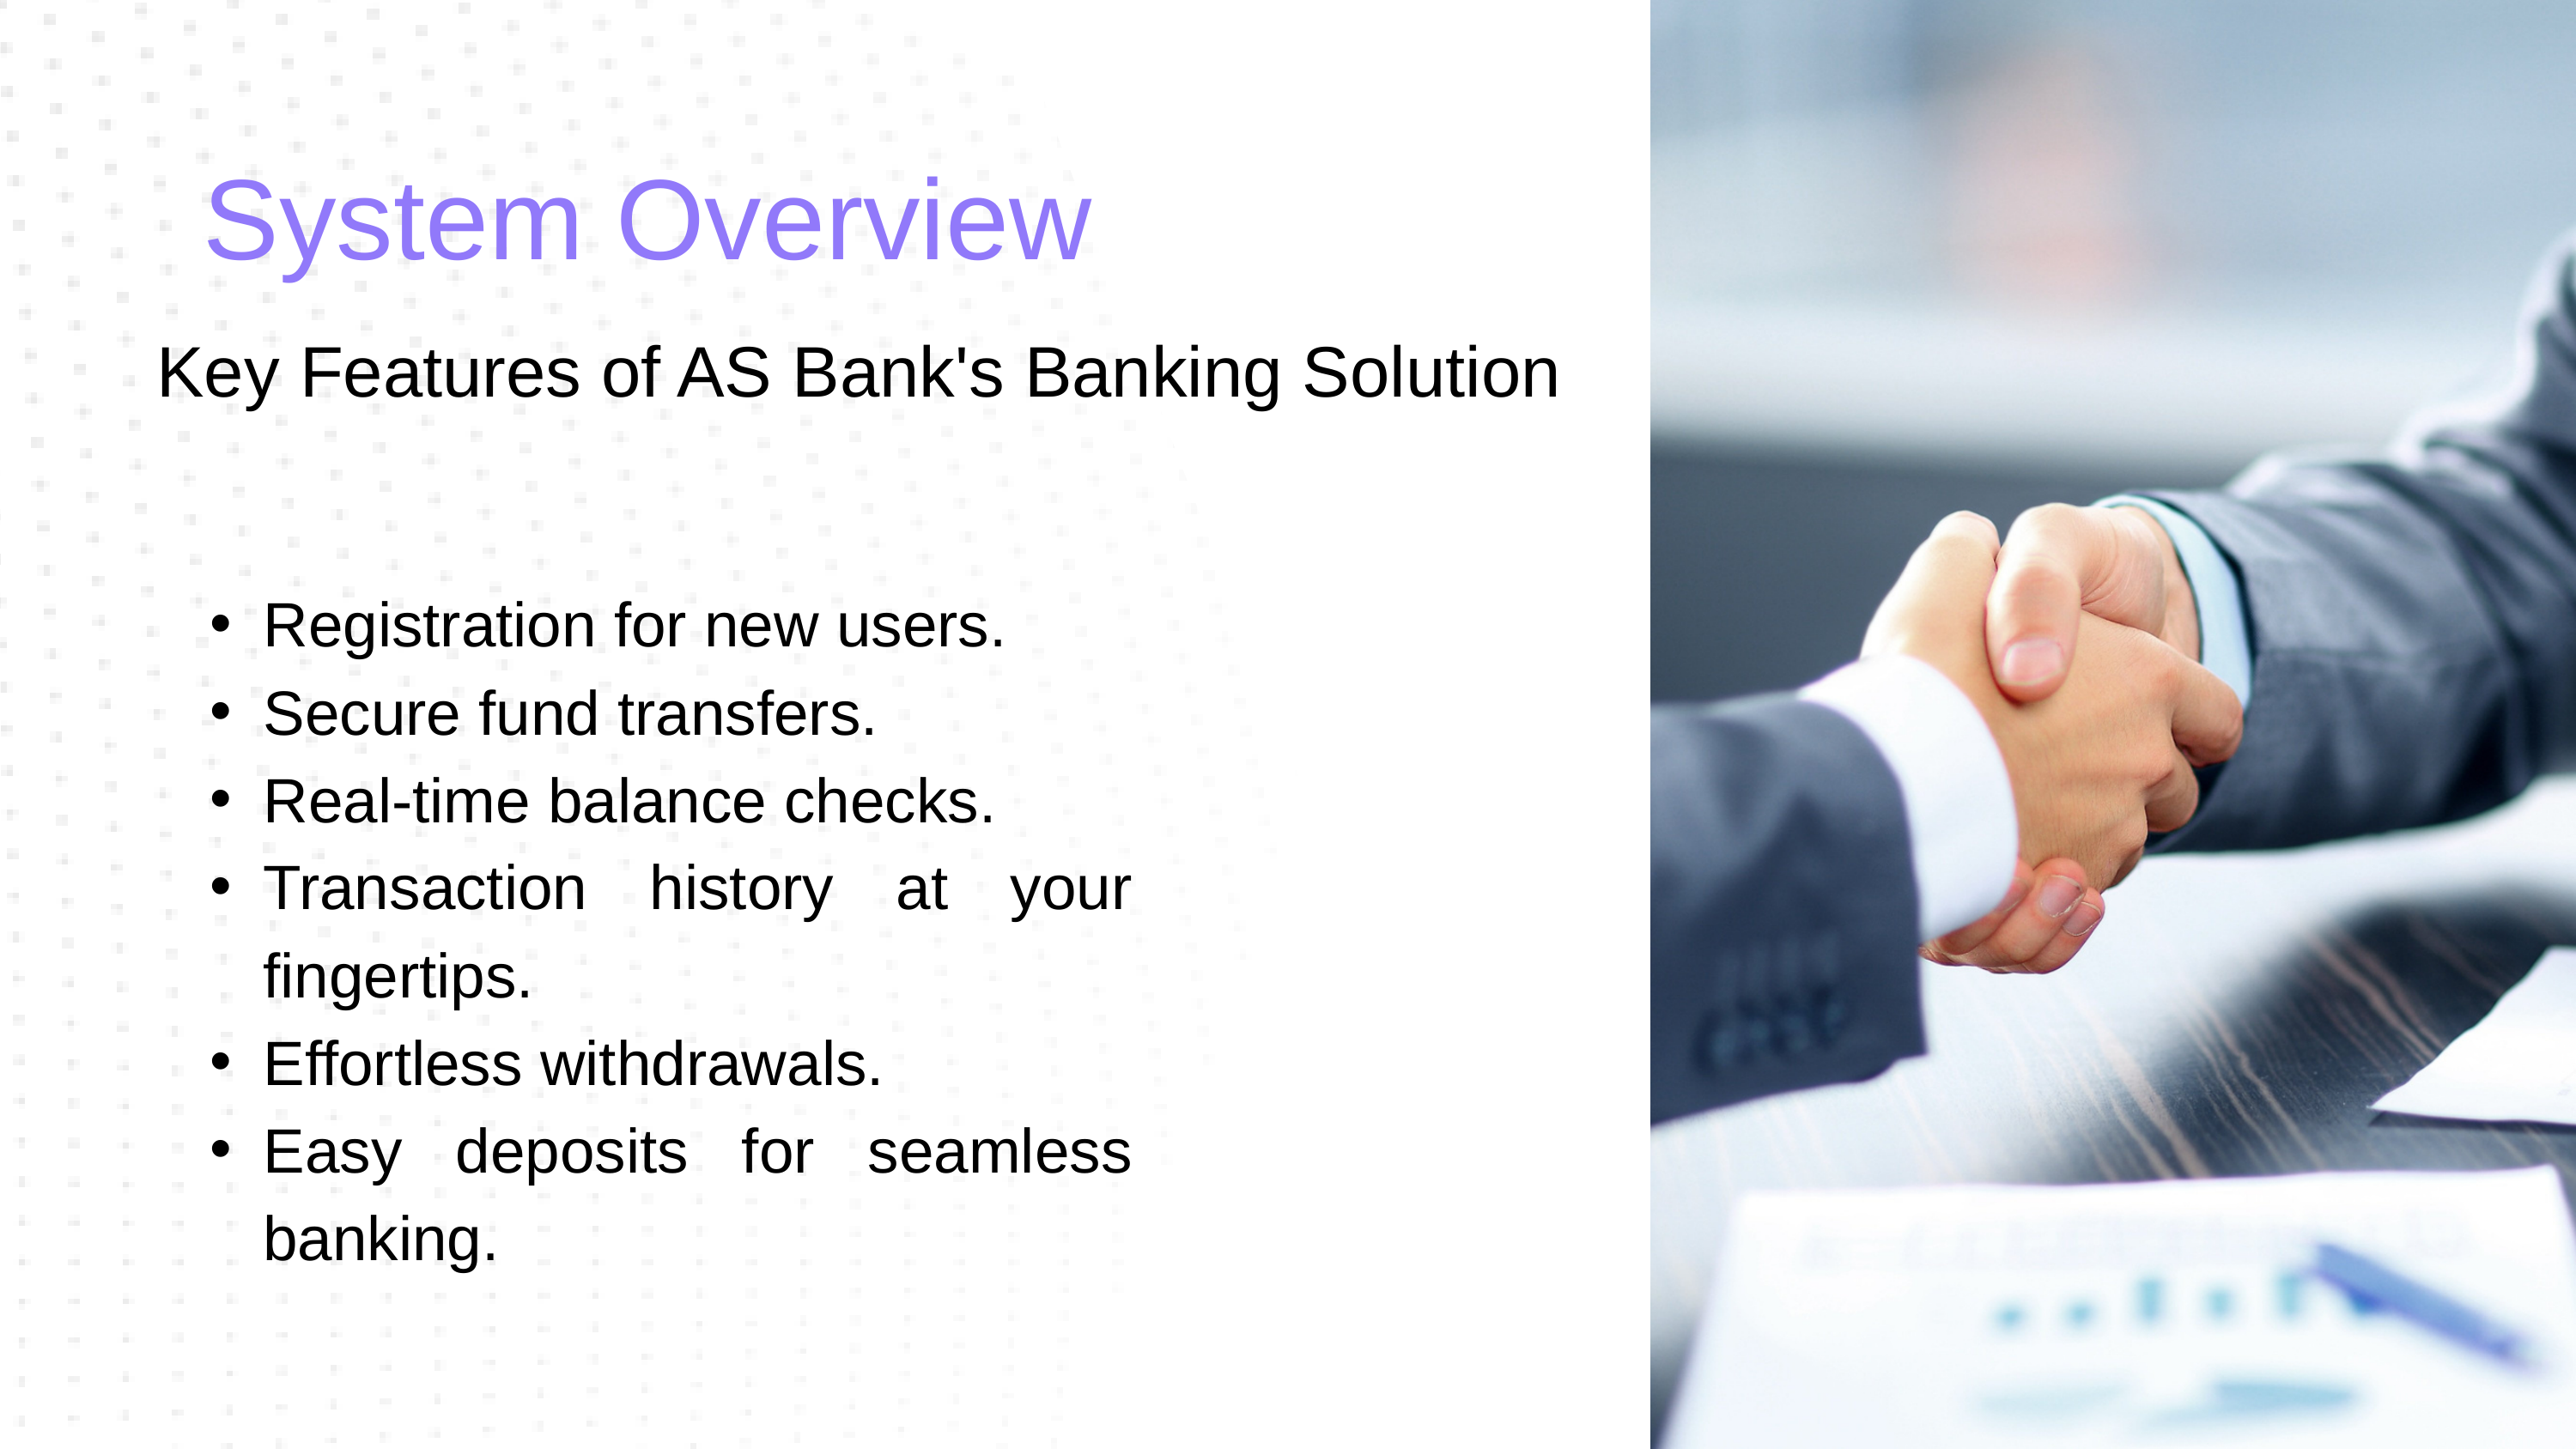

System Overview
Key Features of AS Bank's Banking Solution
Registration for new users.
Secure fund transfers.
Real-time balance checks.
Transaction history at your fingertips.
Effortless withdrawals.
Easy deposits for seamless banking.